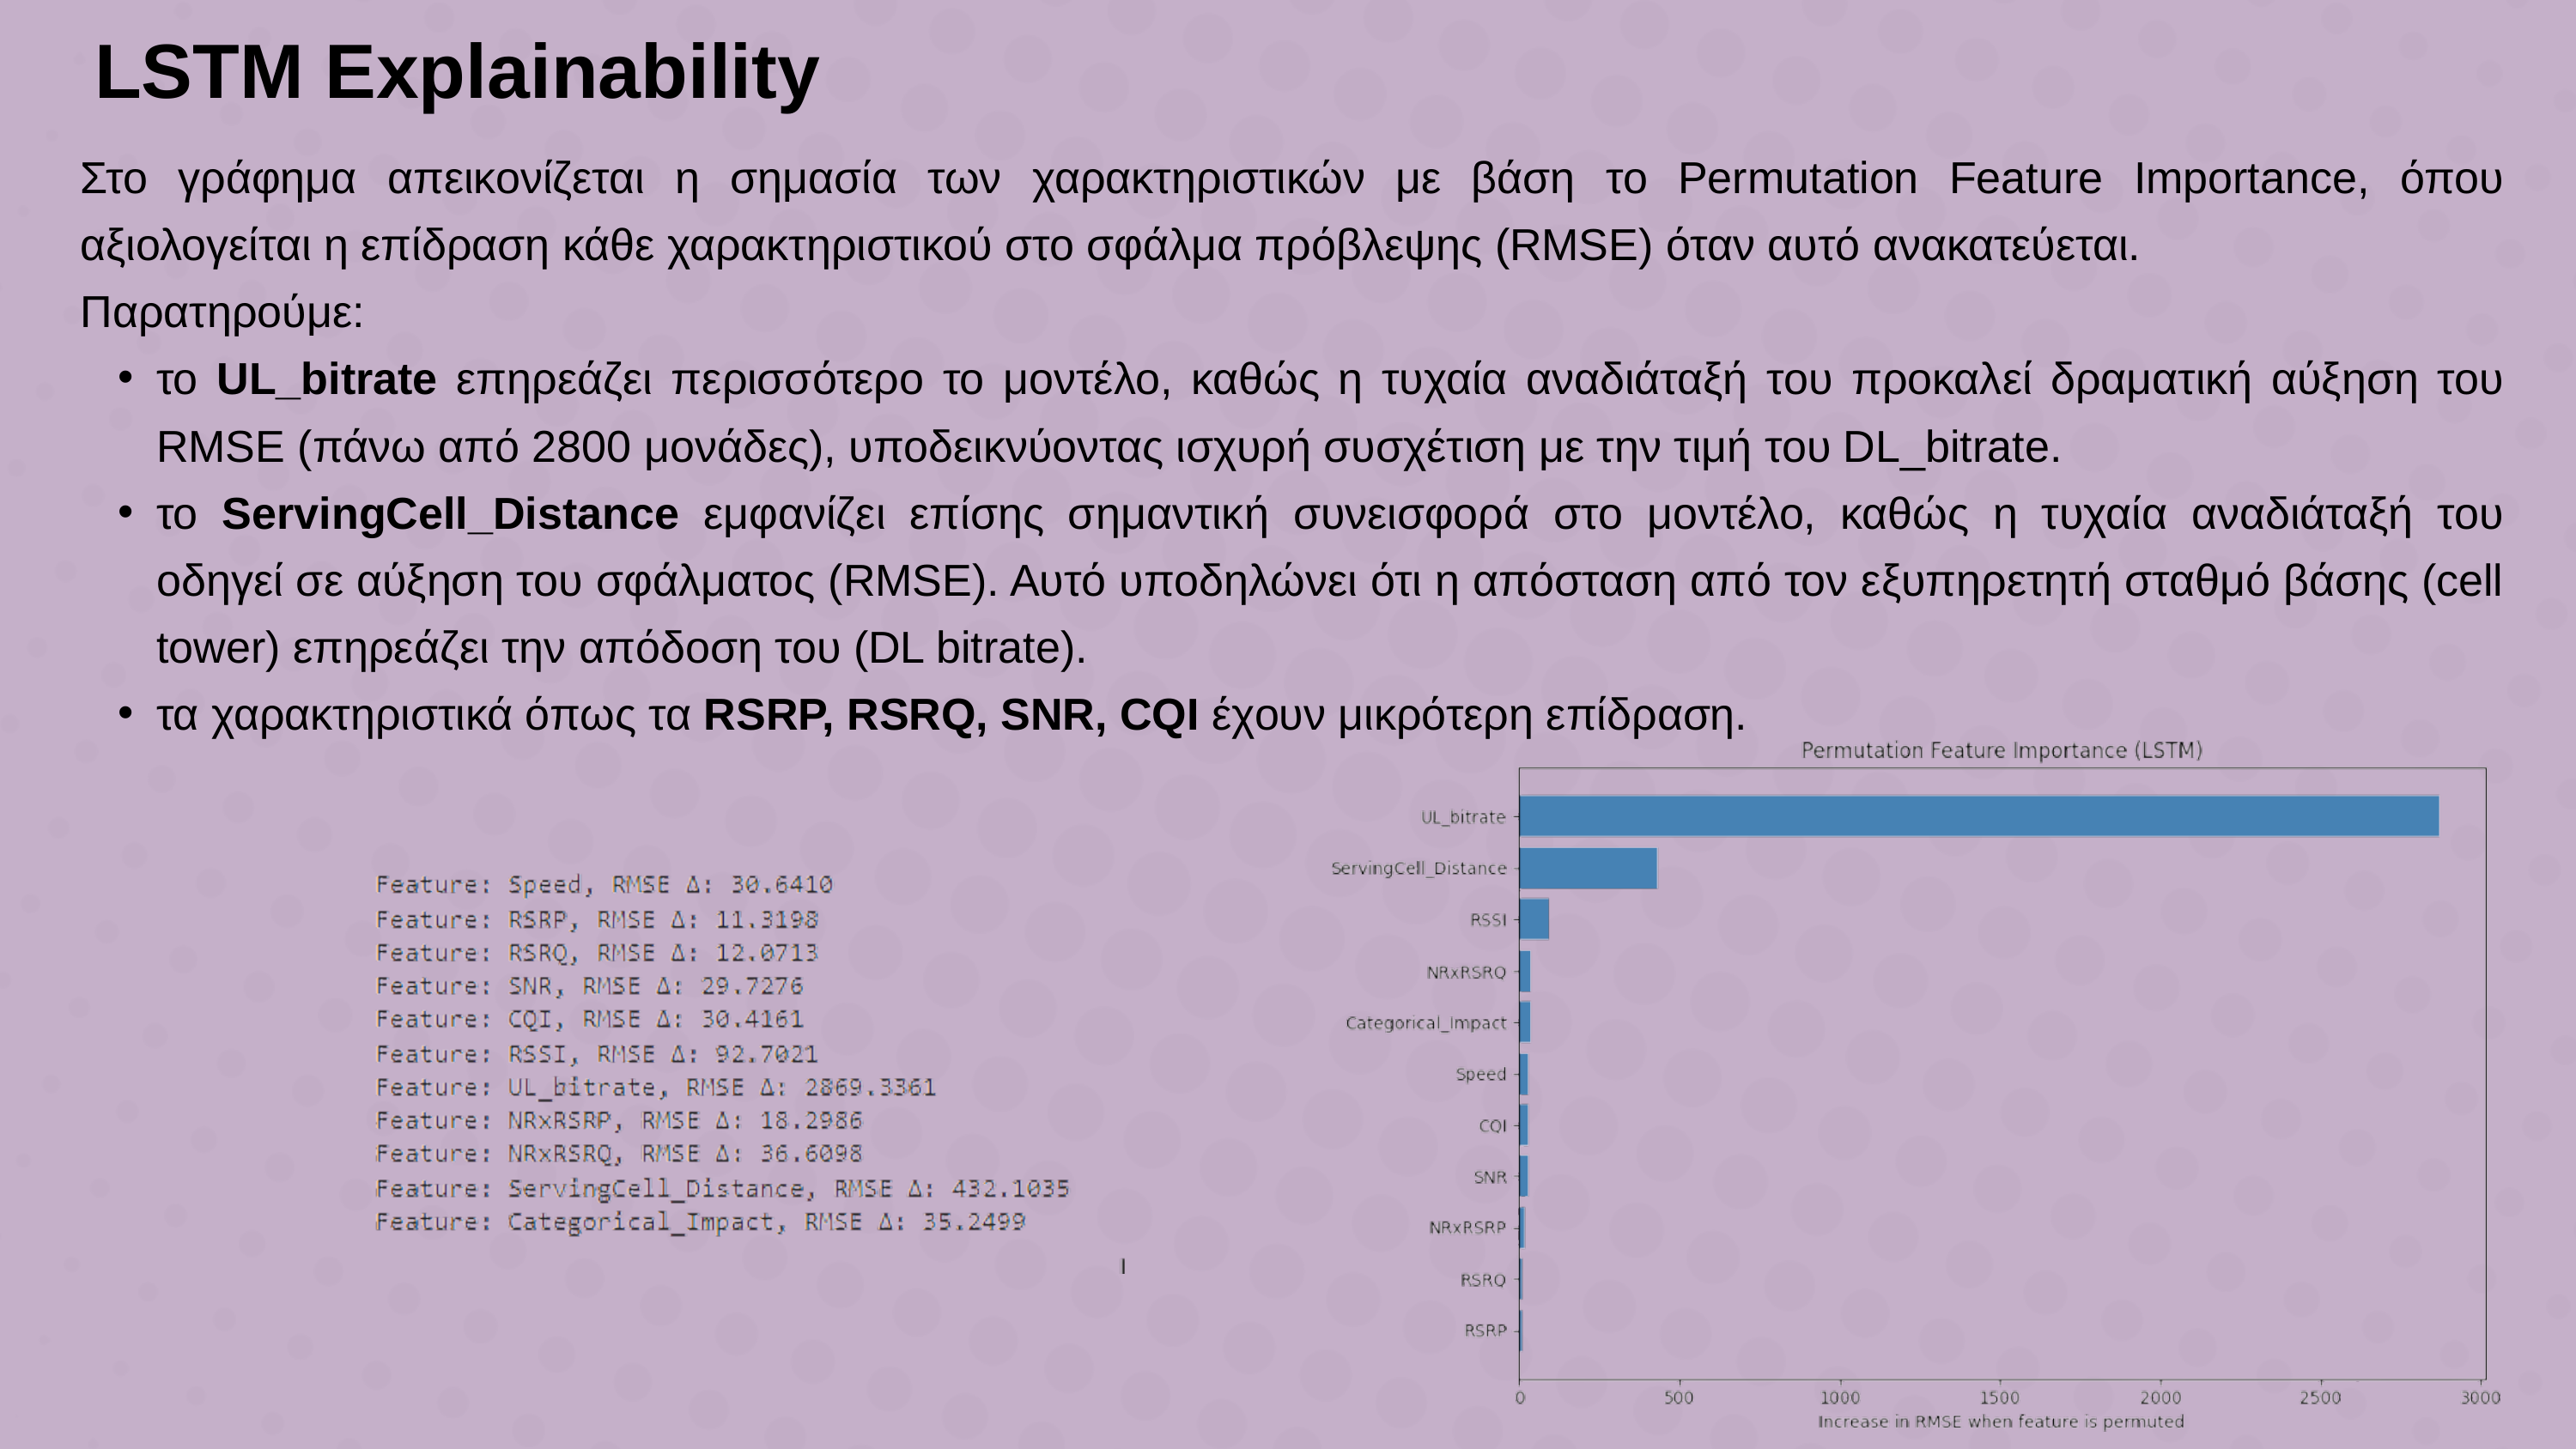

LSTM Explainability
Στο γράφημα απεικονίζεται η σημασία των χαρακτηριστικών με βάση το Permutation Feature Importance, όπου αξιολογείται η επίδραση κάθε χαρακτηριστικού στο σφάλμα πρόβλεψης (RMSE) όταν αυτό ανακατεύεται.
Παρατηρούμε:
το UL_bitrate επηρεάζει περισσότερο το μοντέλο, καθώς η τυχαία αναδιάταξή του προκαλεί δραματική αύξηση του RMSE (πάνω από 2800 μονάδες), υποδεικνύοντας ισχυρή συσχέτιση με την τιμή του DL_bitrate.
το ServingCell_Distance εμφανίζει επίσης σημαντική συνεισφορά στο μοντέλο, καθώς η τυχαία αναδιάταξή του οδηγεί σε αύξηση του σφάλματος (RMSE). Αυτό υποδηλώνει ότι η απόσταση από τον εξυπηρετητή σταθμό βάσης (cell tower) επηρεάζει την απόδοση του (DL bitrate).
τα χαρακτηριστικά όπως τα RSRP, RSRQ, SNR, CQI έχουν μικρότερη επίδραση.